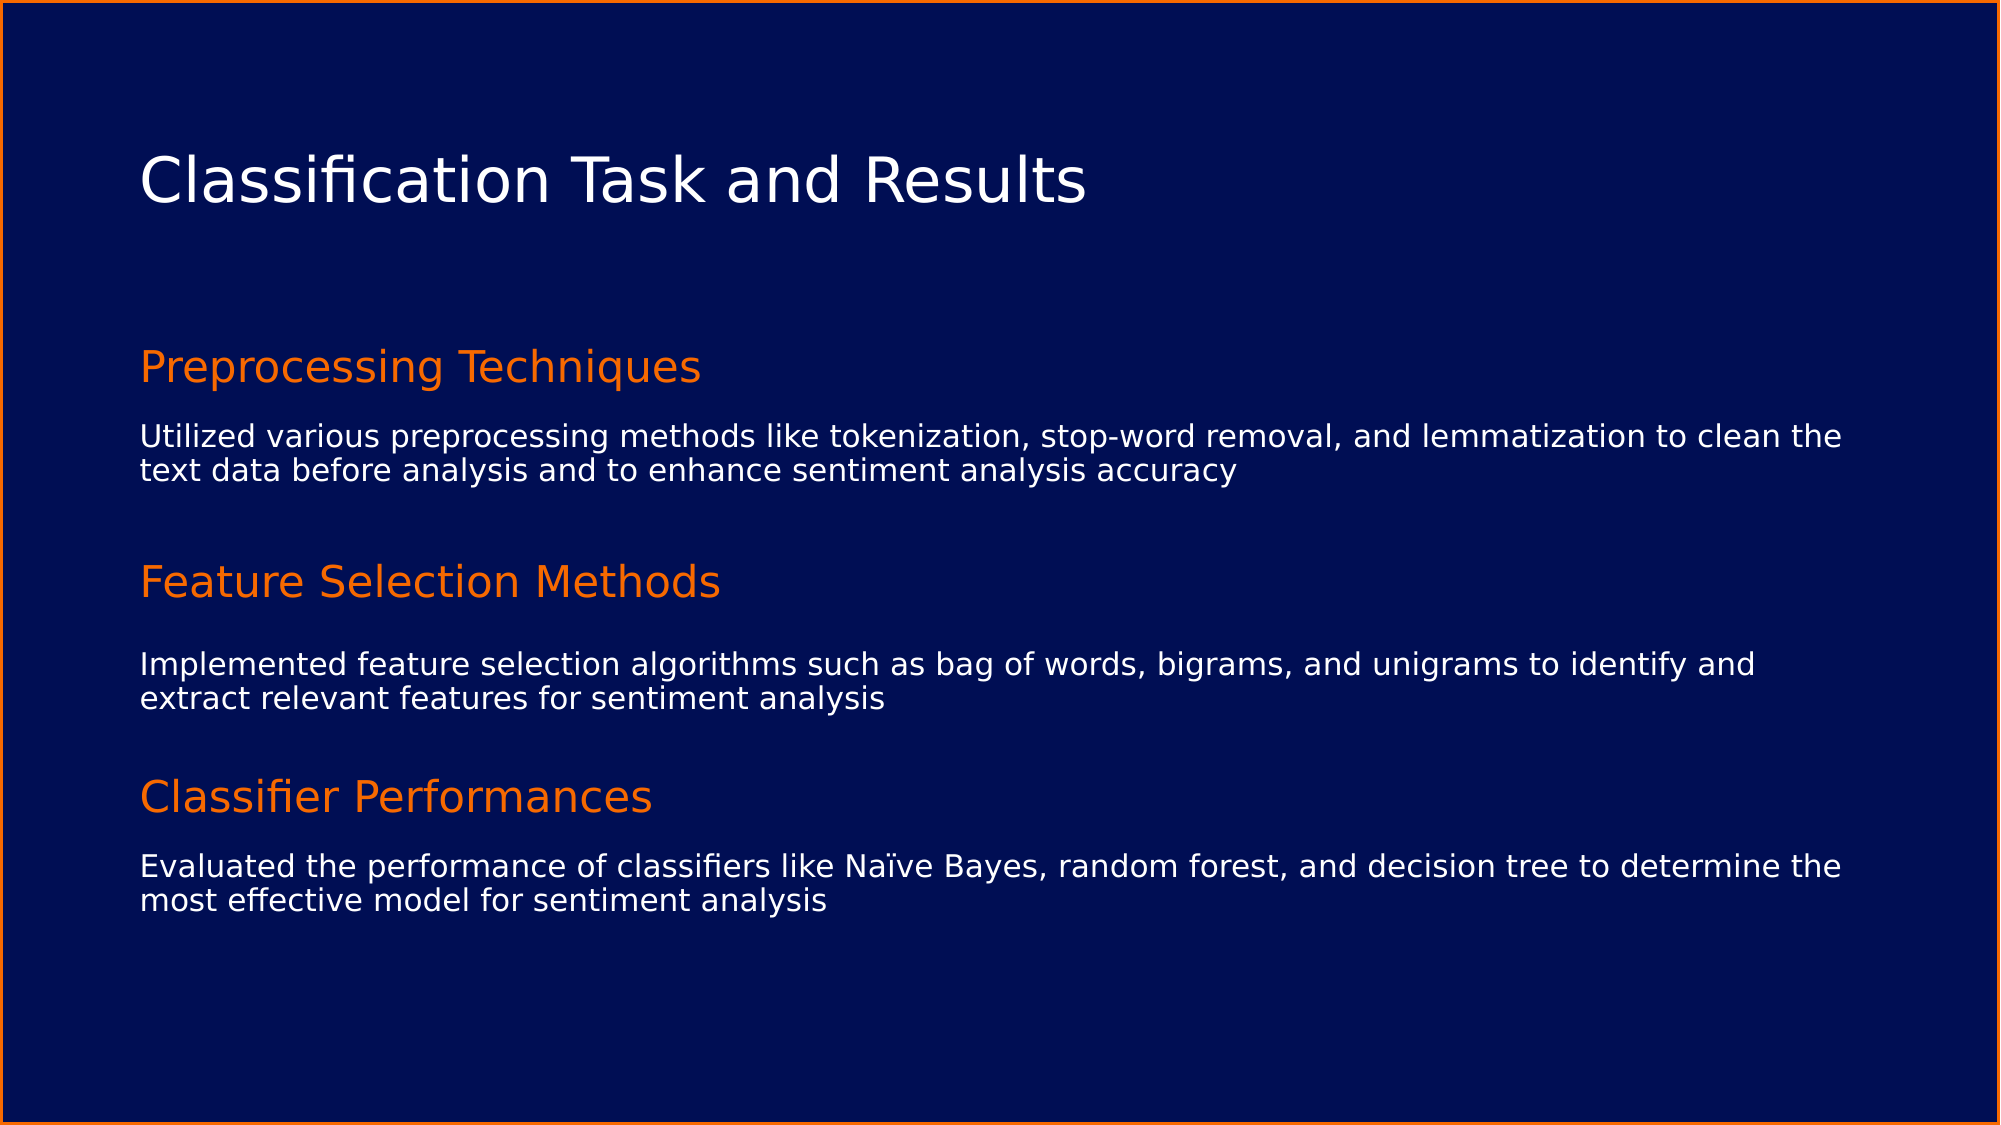

Classification Task and Results

Preprocessing Techniques

Utilized various preprocessing methods like tokenization, stop-word removal, and lemmatization to clean the text data before analysis and to enhance sentiment analysis accuracy
Feature Selection Methods
Implemented feature selection algorithms such as bag of words, bigrams, and unigrams to identify and extract relevant features for sentiment analysis
Classifier Performances
Evaluated the performance of classifiers like Naïve Bayes, random forest, and decision tree to determine the most effective model for sentiment analysis